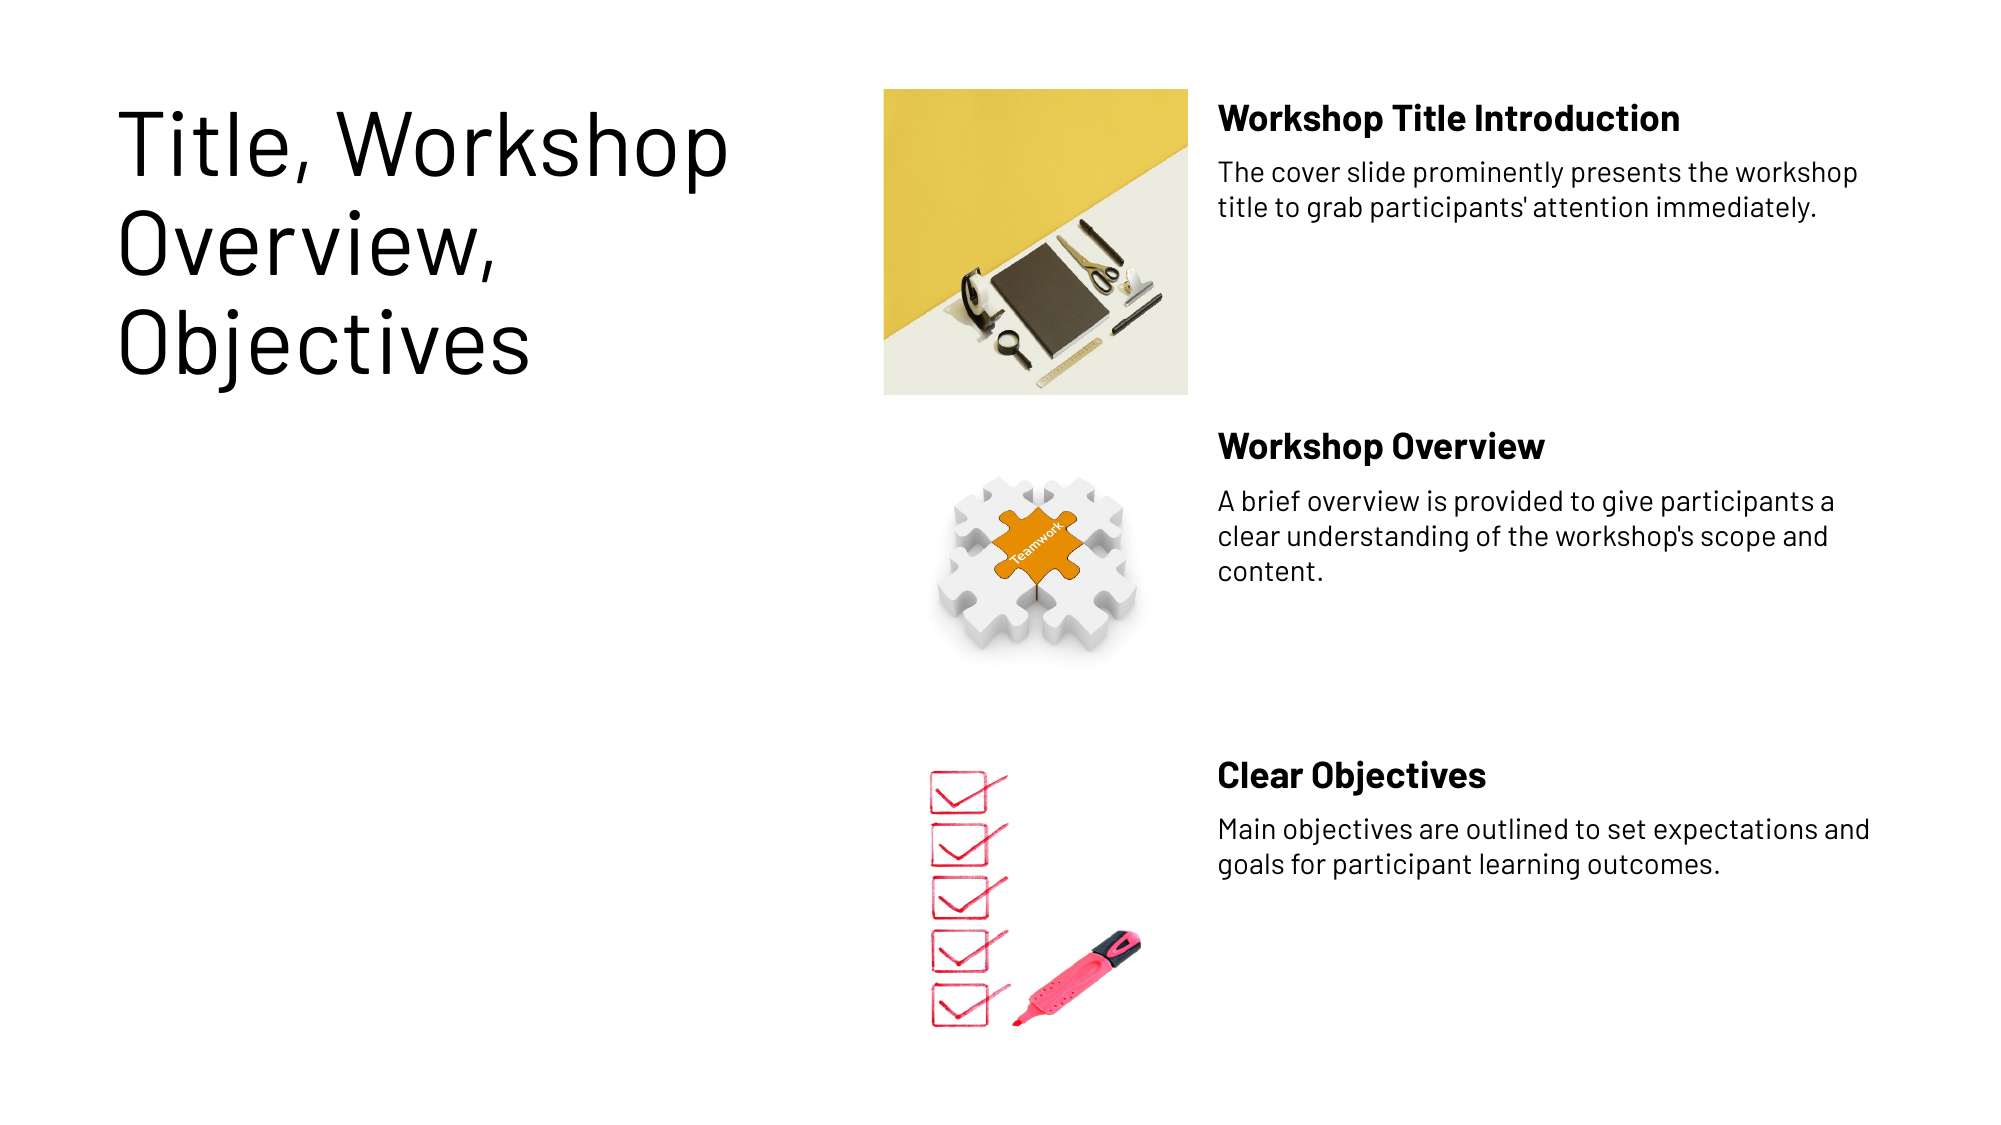

# Title, Workshop Overview, Objectives
Workshop Title Introduction
The cover slide prominently presents the workshop title to grab participants' attention immediately.
Workshop Overview
A brief overview is provided to give participants a clear understanding of the workshop's scope and content.
Clear Objectives
Main objectives are outlined to set expectations and goals for participant learning outcomes.